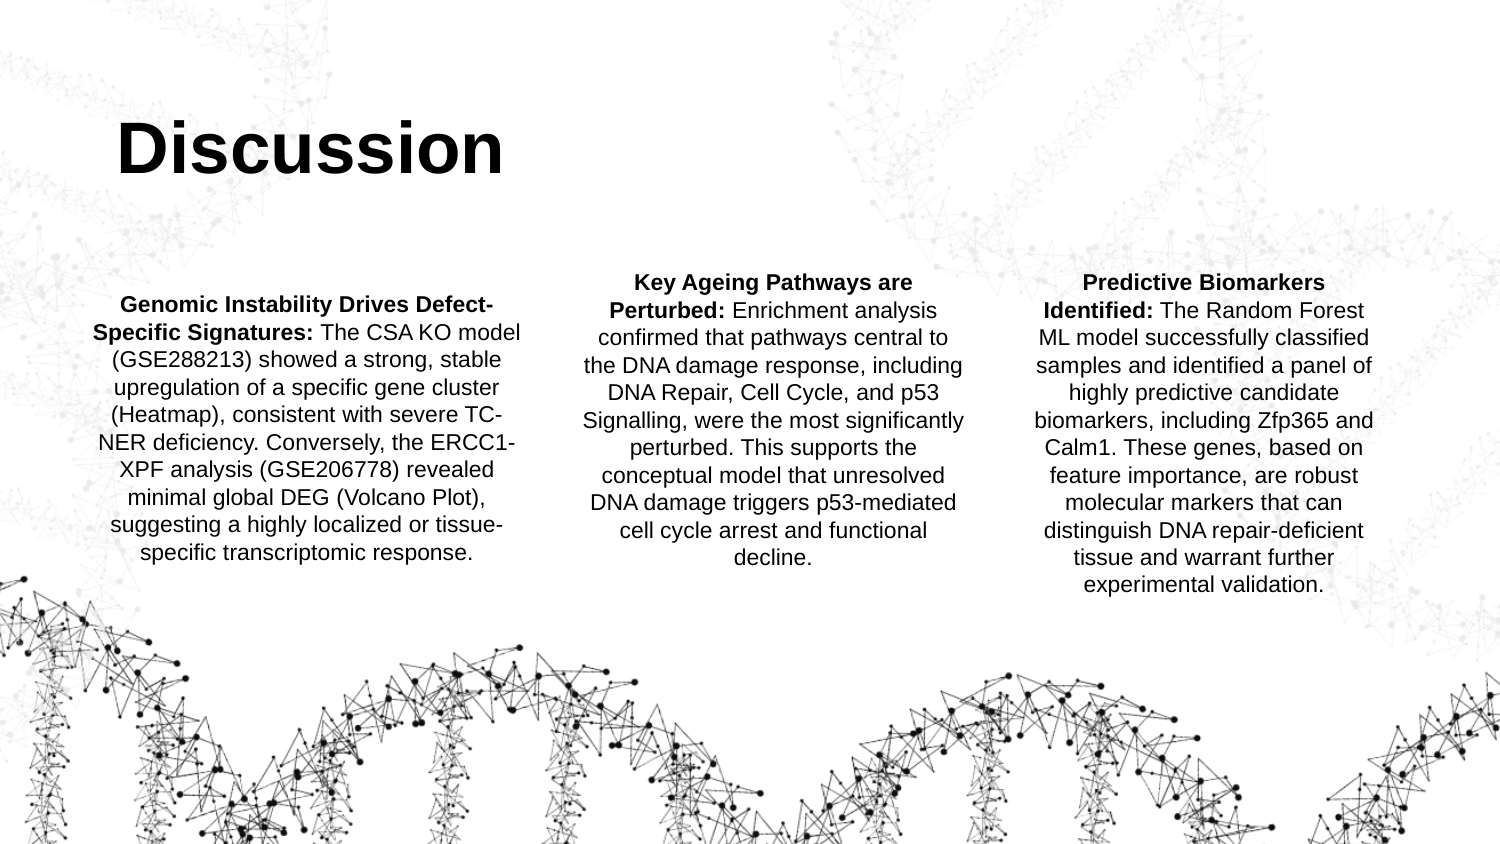

# Discussion
Key Ageing Pathways are Perturbed: Enrichment analysis confirmed that pathways central to the DNA damage response, including DNA Repair, Cell Cycle, and p53 Signalling, were the most significantly perturbed. This supports the conceptual model that unresolved DNA damage triggers p53-mediated cell cycle arrest and functional decline.
Predictive Biomarkers Identified: The Random Forest ML model successfully classified samples and identified a panel of highly predictive candidate biomarkers, including Zfp365 and Calm1. These genes, based on feature importance, are robust molecular markers that can distinguish DNA repair-deficient tissue and warrant further experimental validation.
Genomic Instability Drives Defect-Specific Signatures: The CSA KO model (GSE288213) showed a strong, stable upregulation of a specific gene cluster (Heatmap), consistent with severe TC-NER deficiency. Conversely, the ERCC1-XPF analysis (GSE206778) revealed minimal global DEG (Volcano Plot), suggesting a highly localized or tissue-specific transcriptomic response.